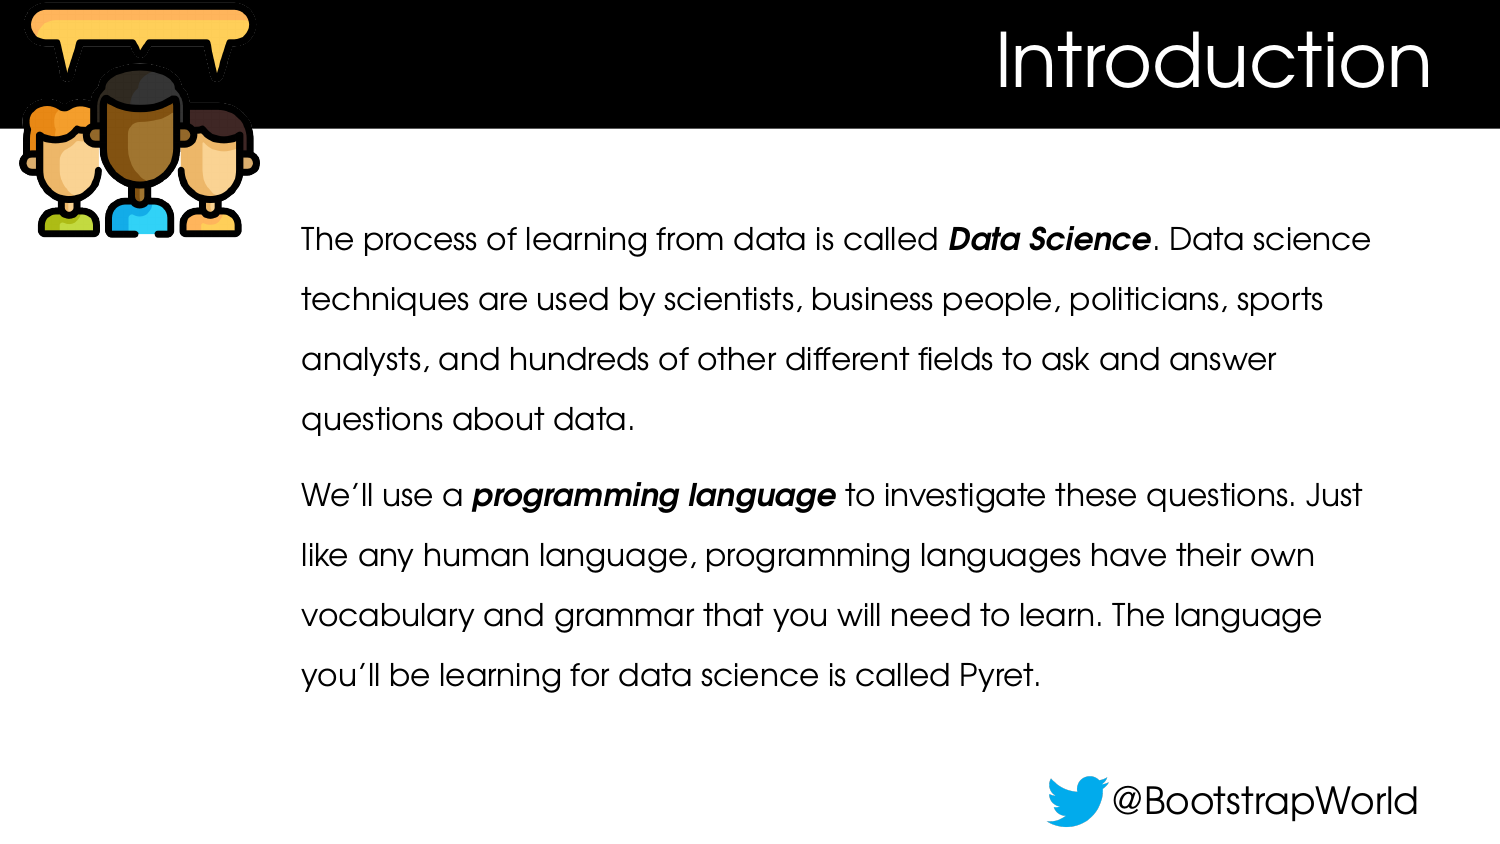

# Introduction

The process of learning from data is called Data Science. Data science techniques are used by scientists, business people, politicians, sports analysts, and hundreds of other different fields to ask and answer questions about data.
We’ll use a programming language to investigate these questions. Just like any human language, programming languages have their own vocabulary and grammar that you will need to learn. The language you’ll be learning for data science is called Pyret.